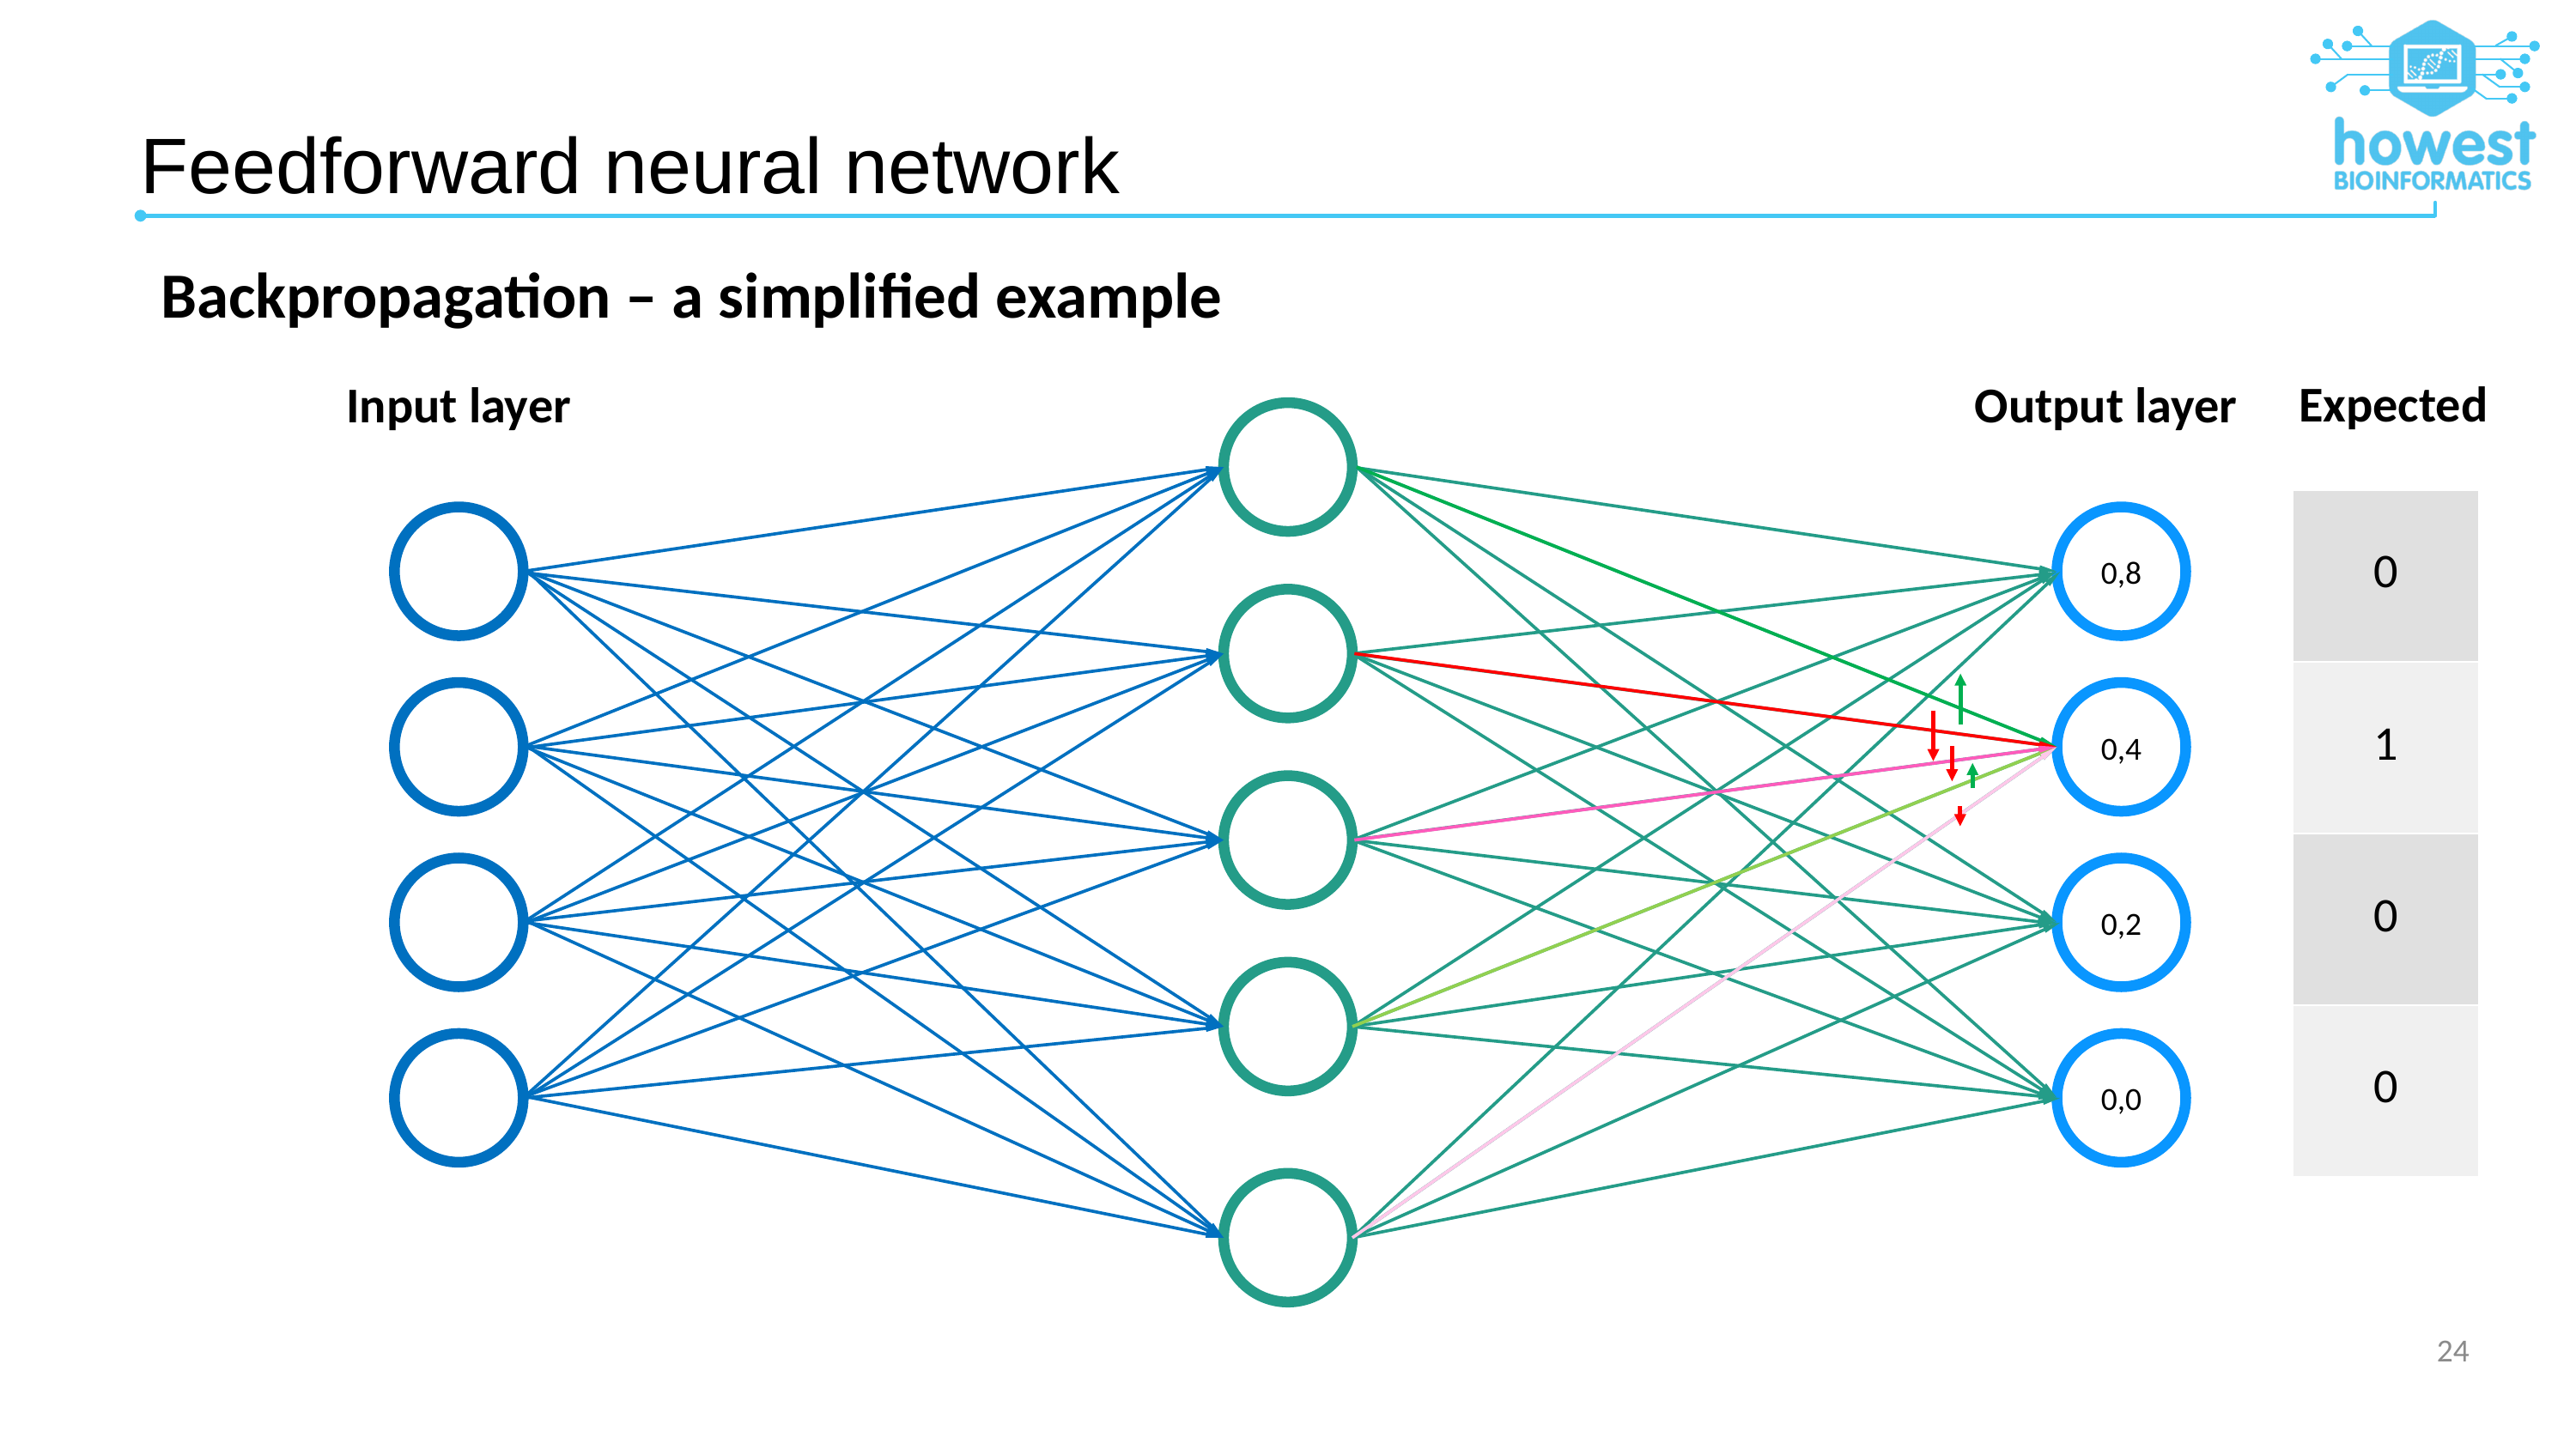

# Feedforward neural network
Backpropagation – a simplified example

Expected
Input layer
Output layer

| 0 |
| --- |
| 1 |
| 0 |
| 0 |

0,8

0,4

0,2

0,0

24